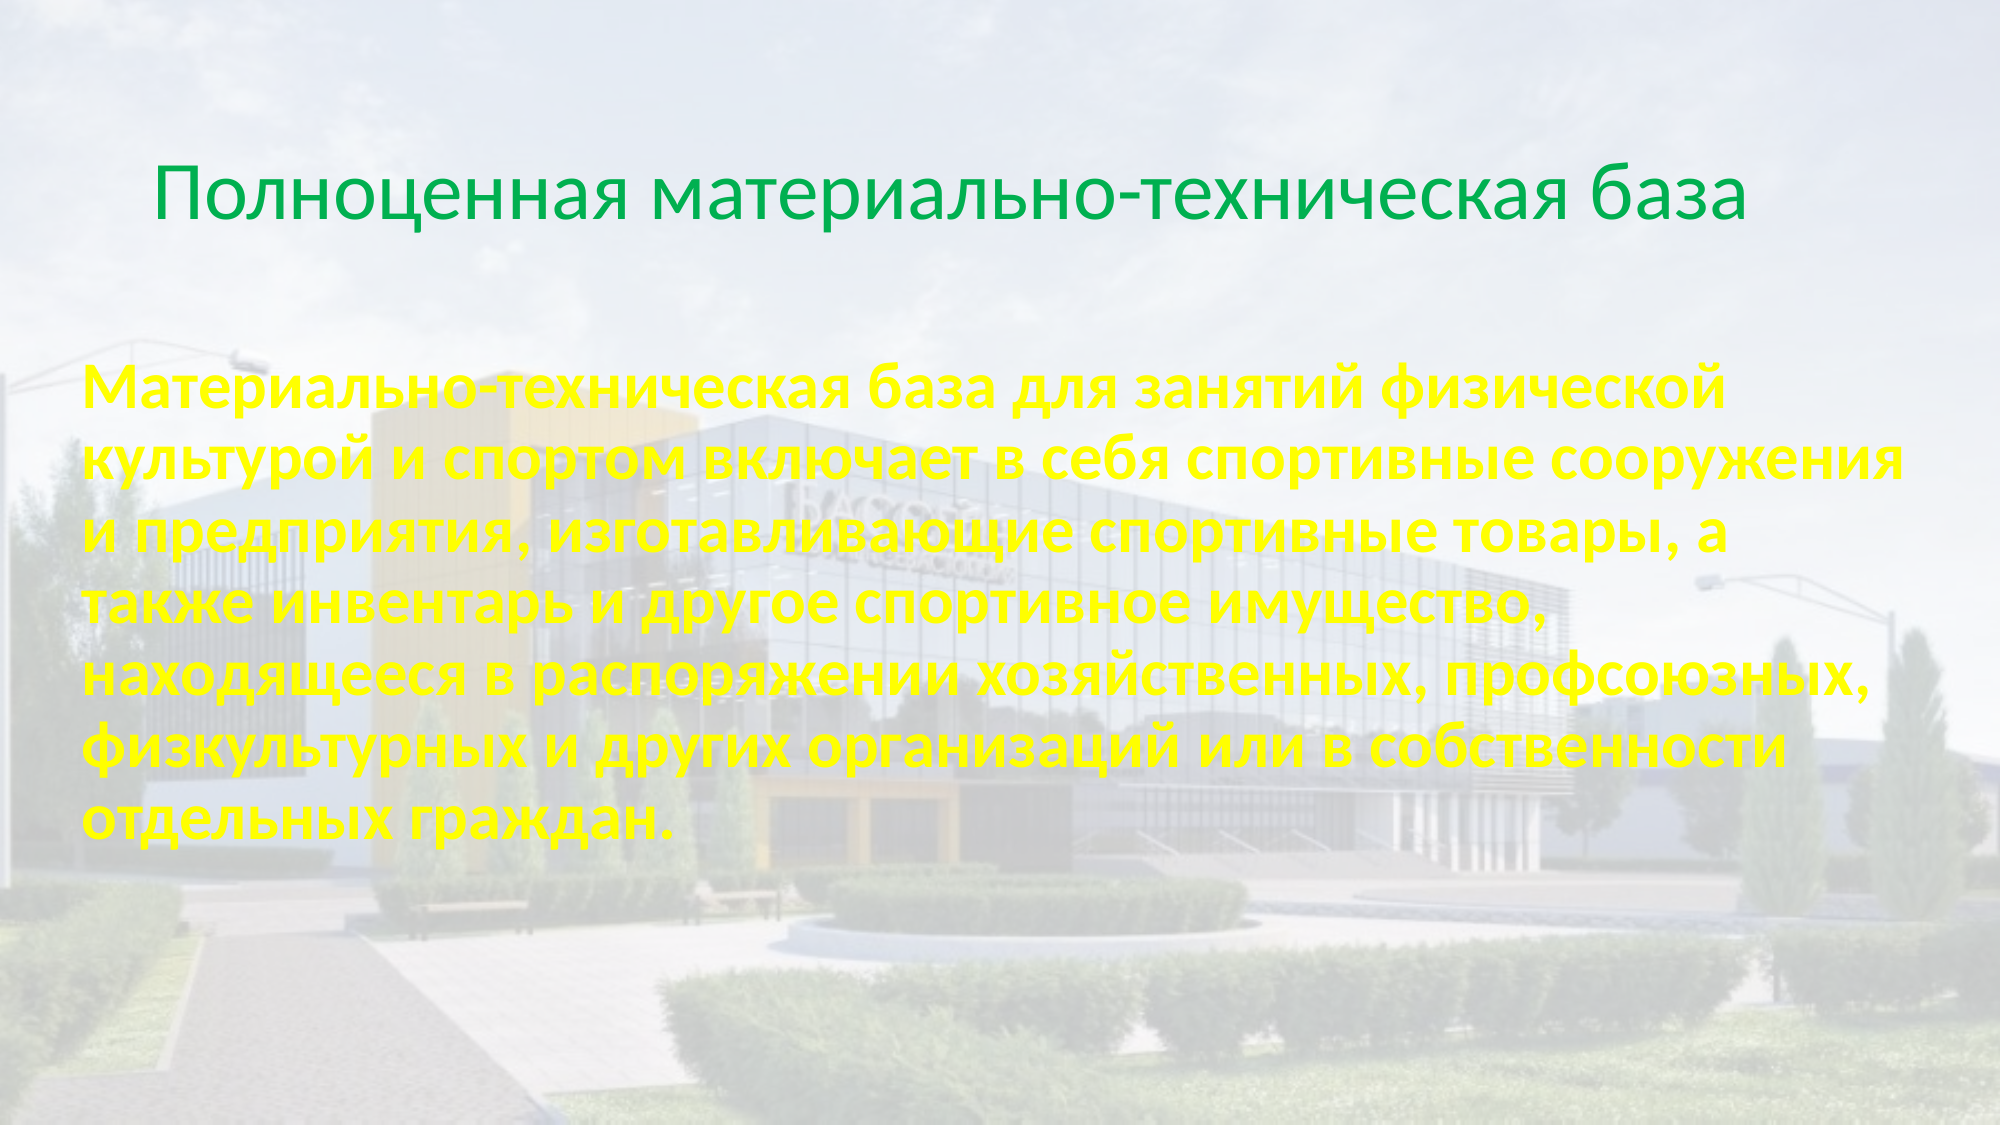

# Полноценная материально-техническая база
Материально-техническая база для занятий физической культурой и спортом включает в себя спортивные сооружения и предприятия, изготавливающие спортивные товары, а также инвентарь и другое спортивное имущество, находящееся в распоряжении хозяйственных, профсоюзных, физкультурных и других организаций или в собственности отдельных граждан.